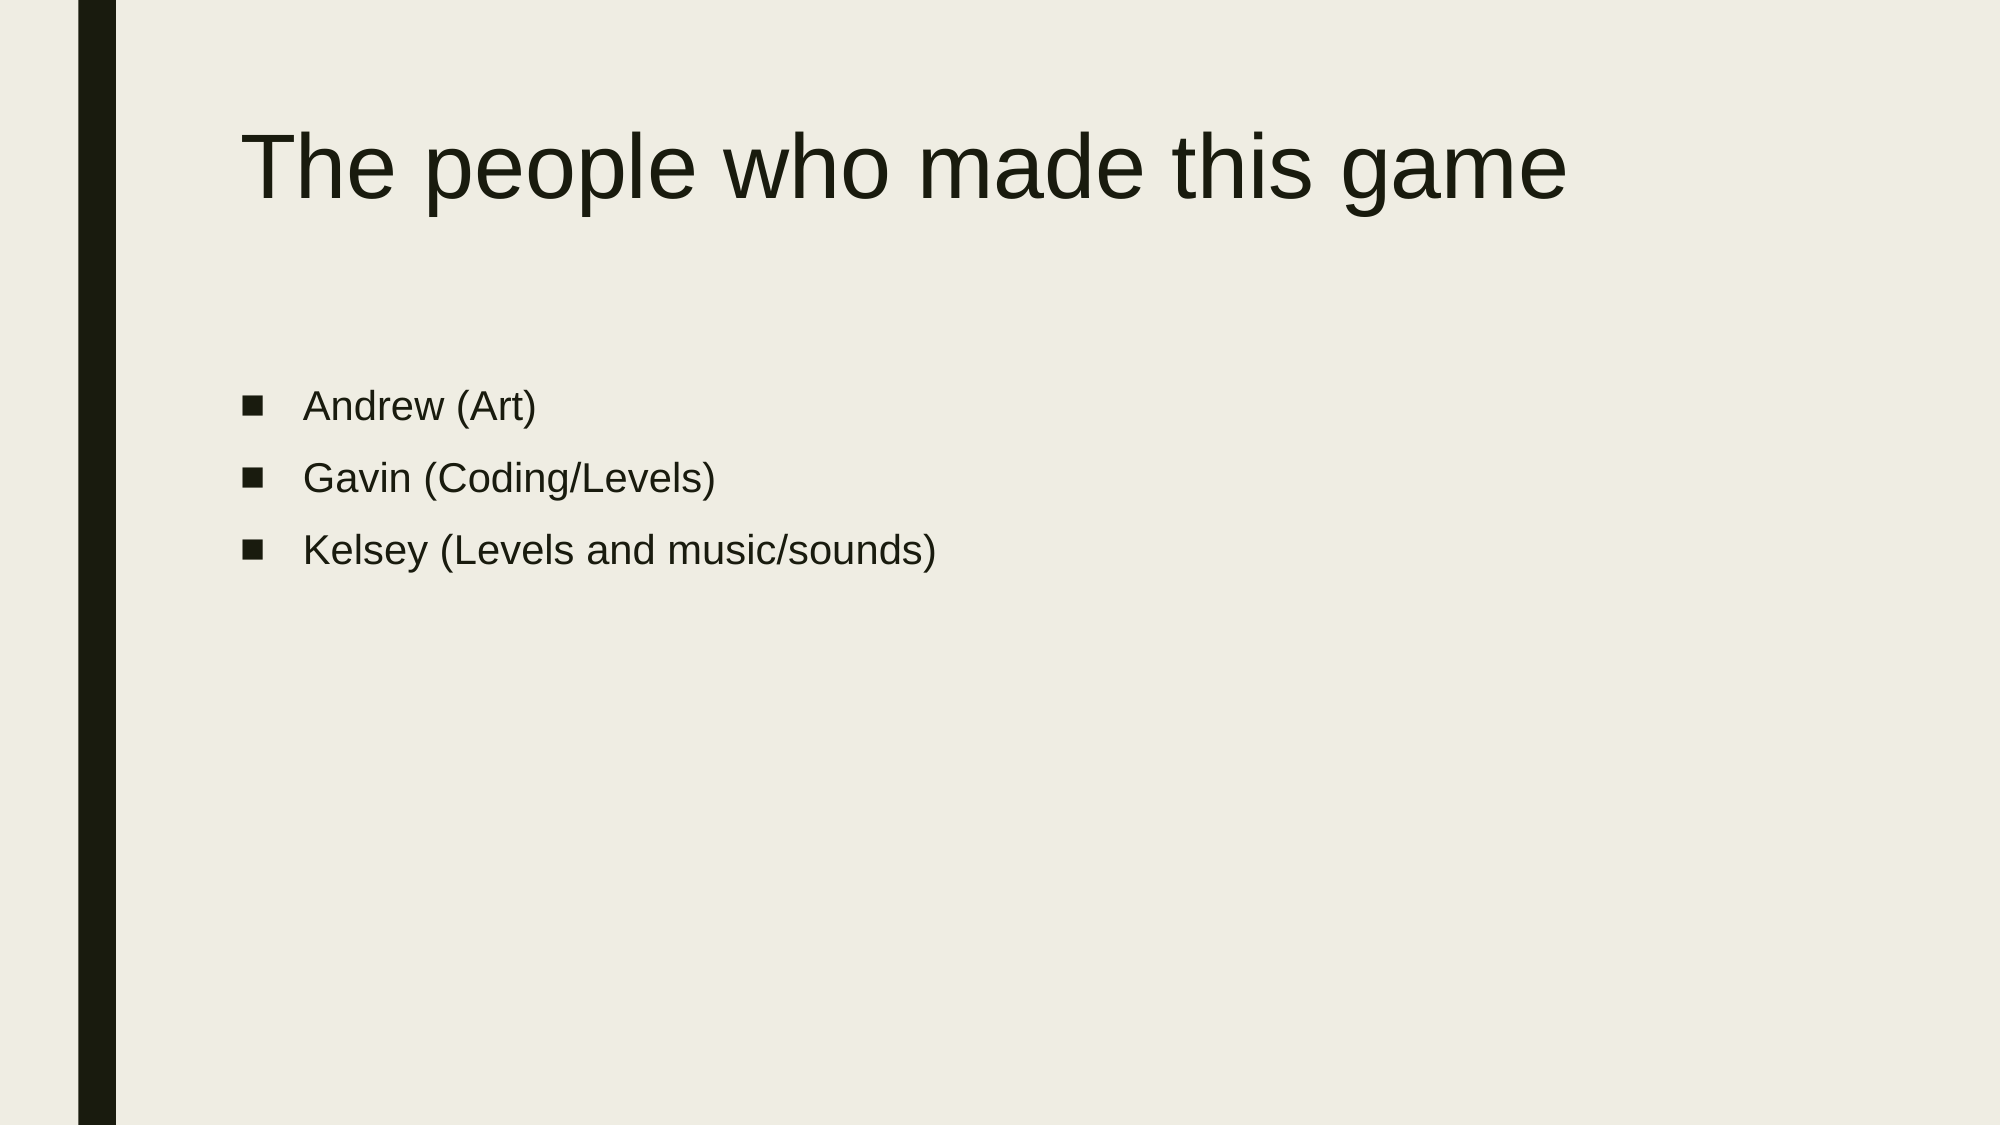

# The people who made this game
Andrew (Art)
Gavin (Coding/Levels)
Kelsey (Levels and music/sounds)